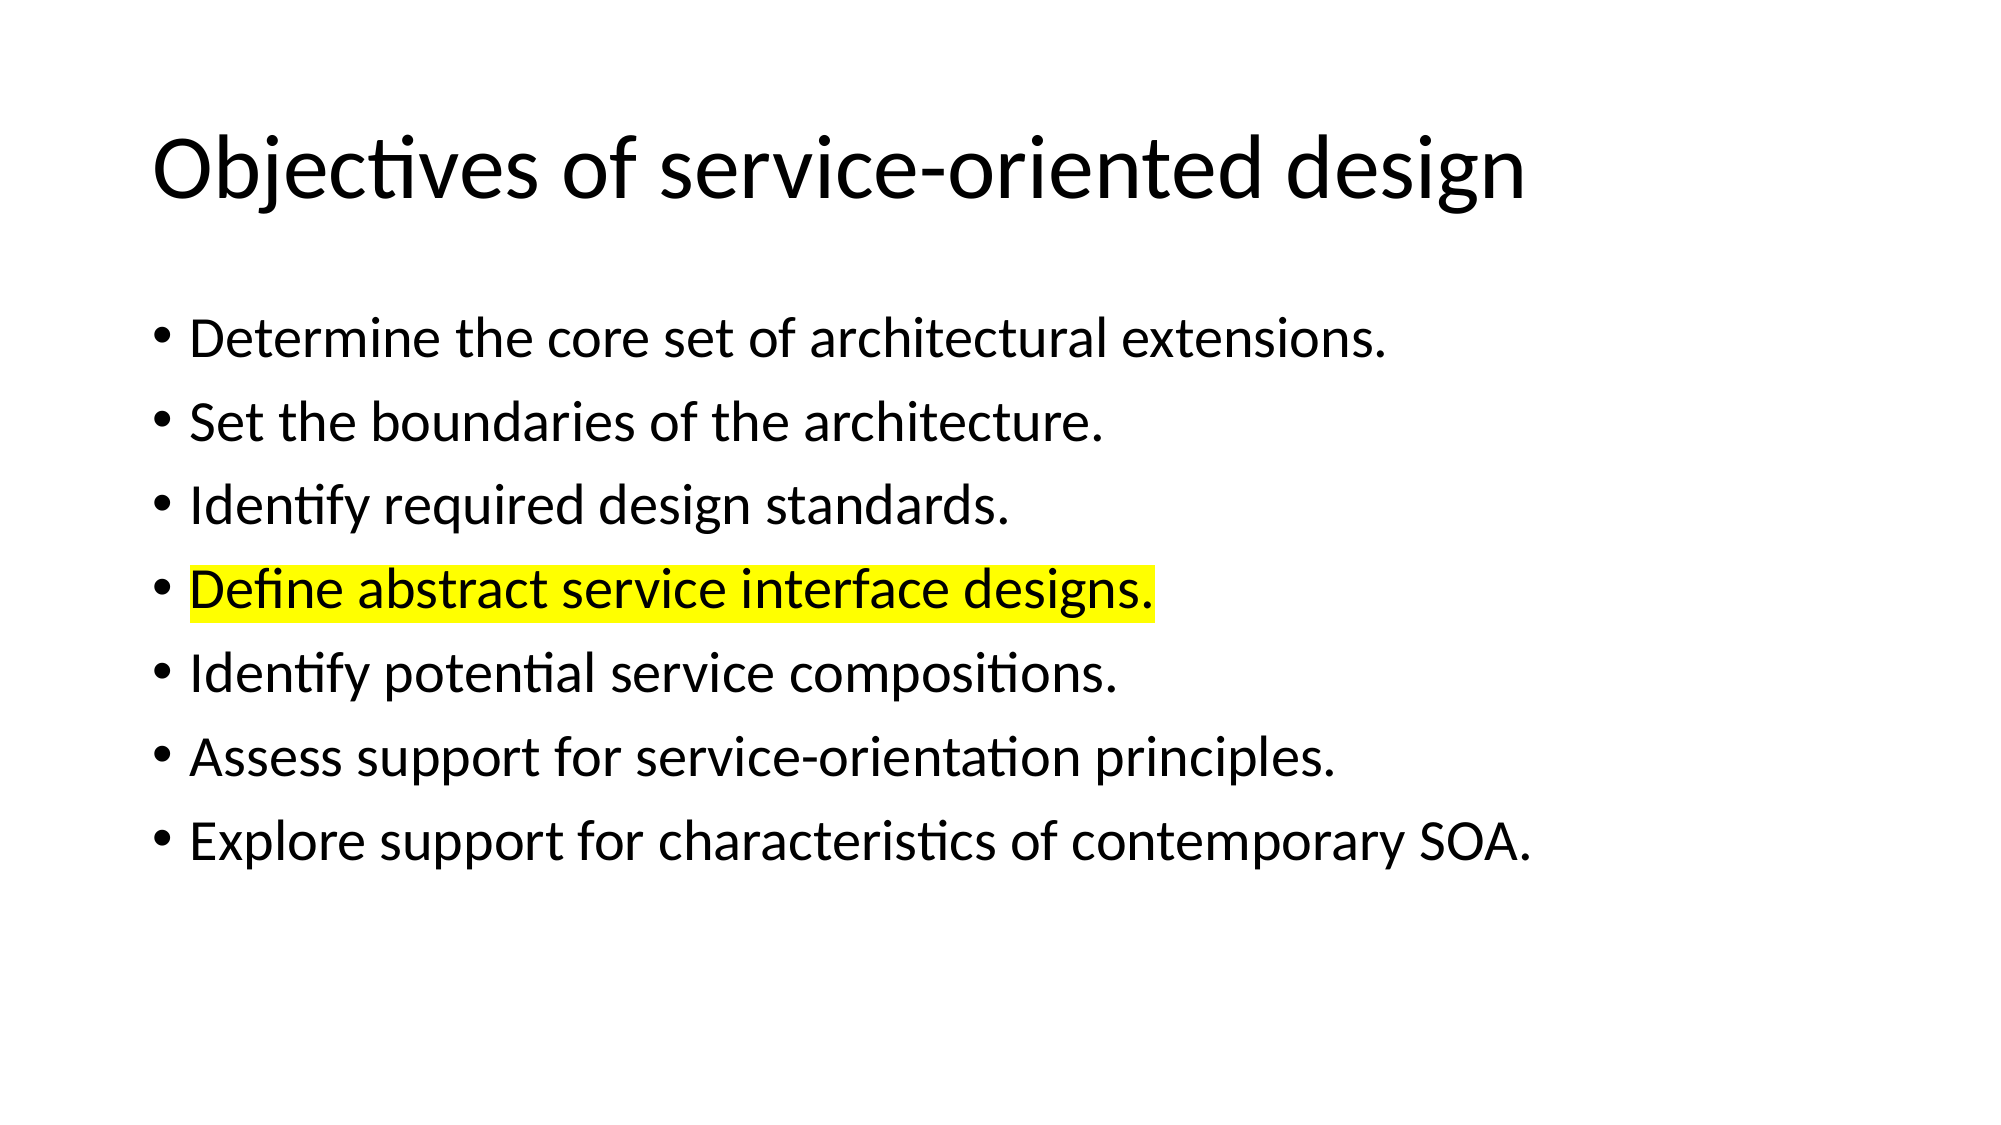

# Objectives of service-oriented design
Determine the core set of architectural extensions.
Set the boundaries of the architecture.
Identify required design standards.
Define abstract service interface designs.
Identify potential service compositions.
Assess support for service-orientation principles.
Explore support for characteristics of contemporary SOA.